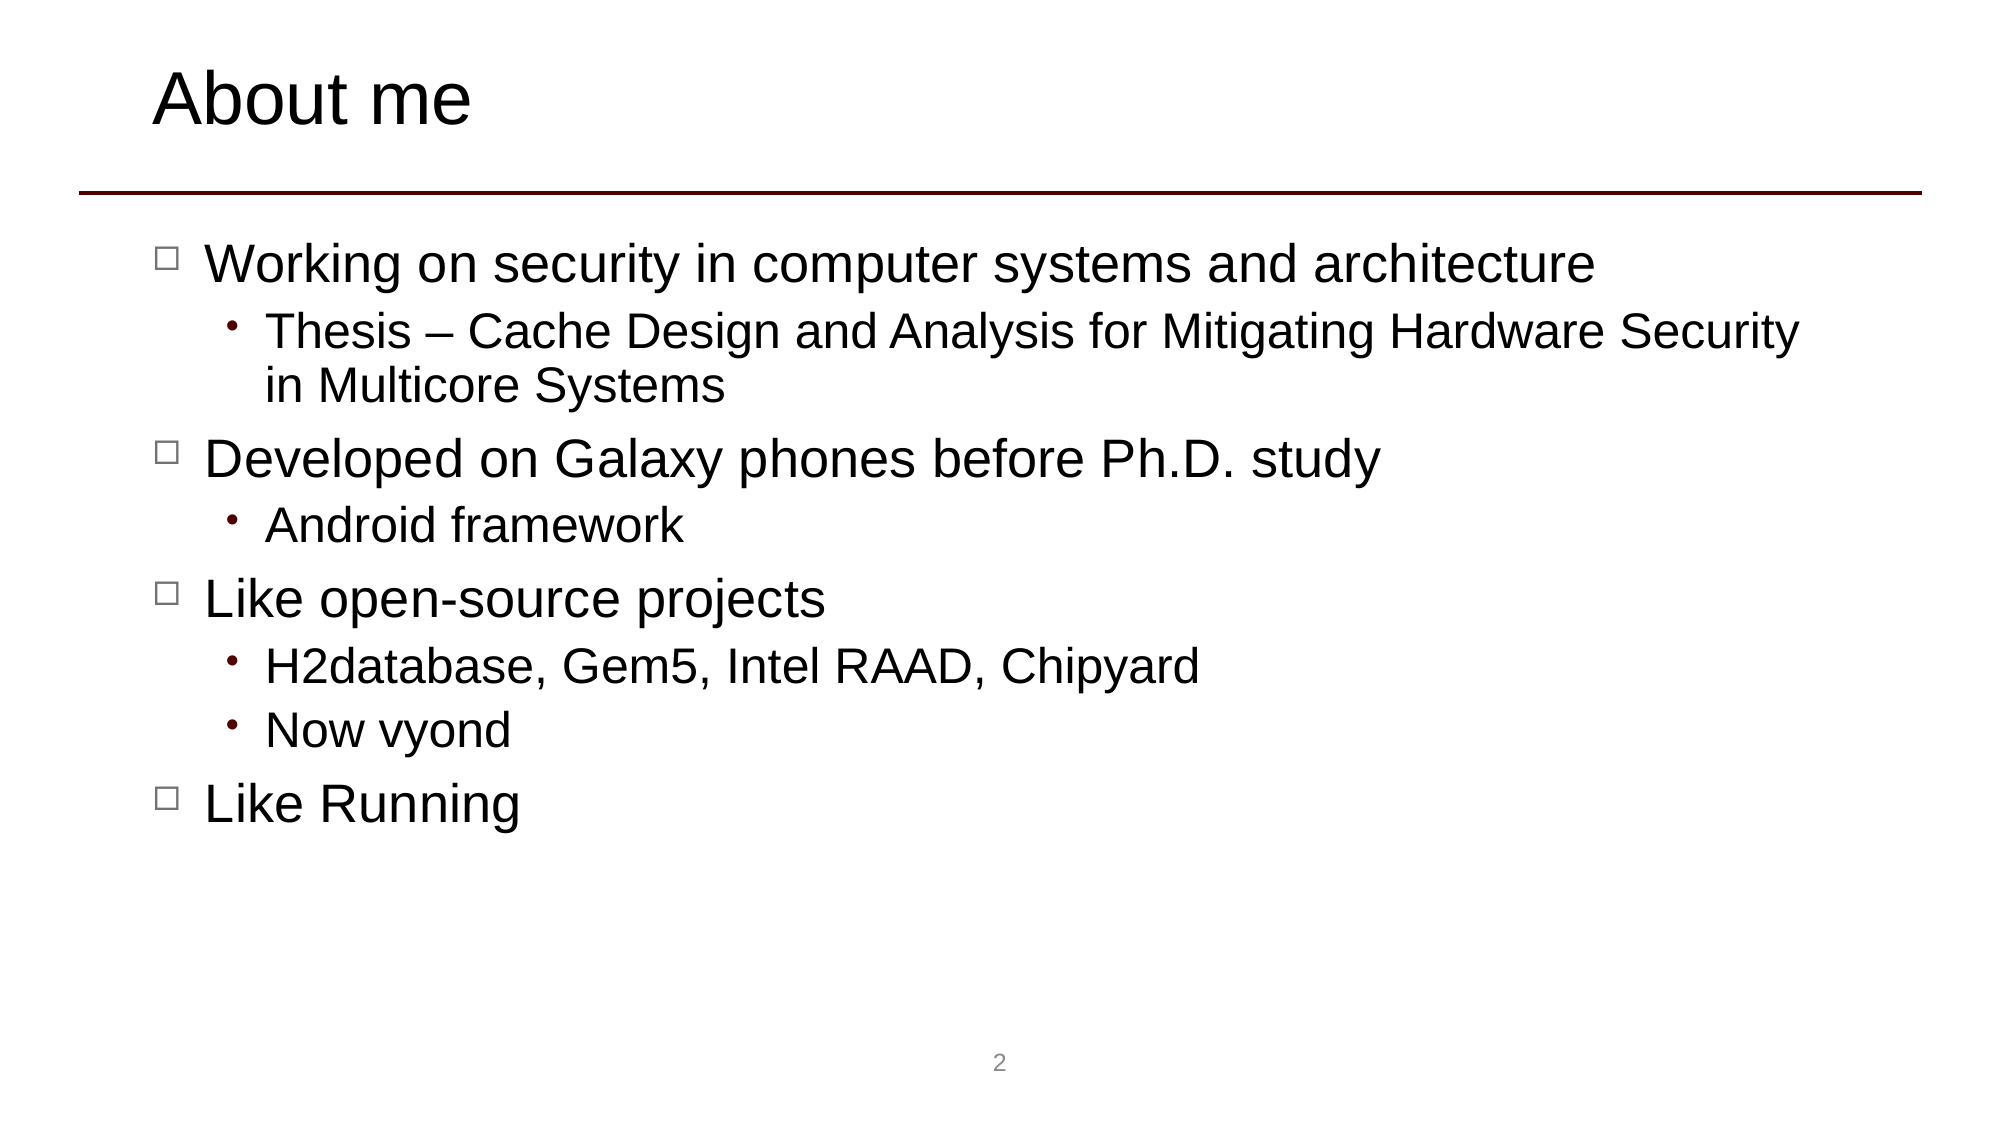

# About me
Working on security in computer systems and architecture
Thesis – Cache Design and Analysis for Mitigating Hardware Security in Multicore Systems
Developed on Galaxy phones before Ph.D. study
Android framework
Like open-source projects
H2database, Gem5, Intel RAAD, Chipyard
Now vyond
Like Running

2